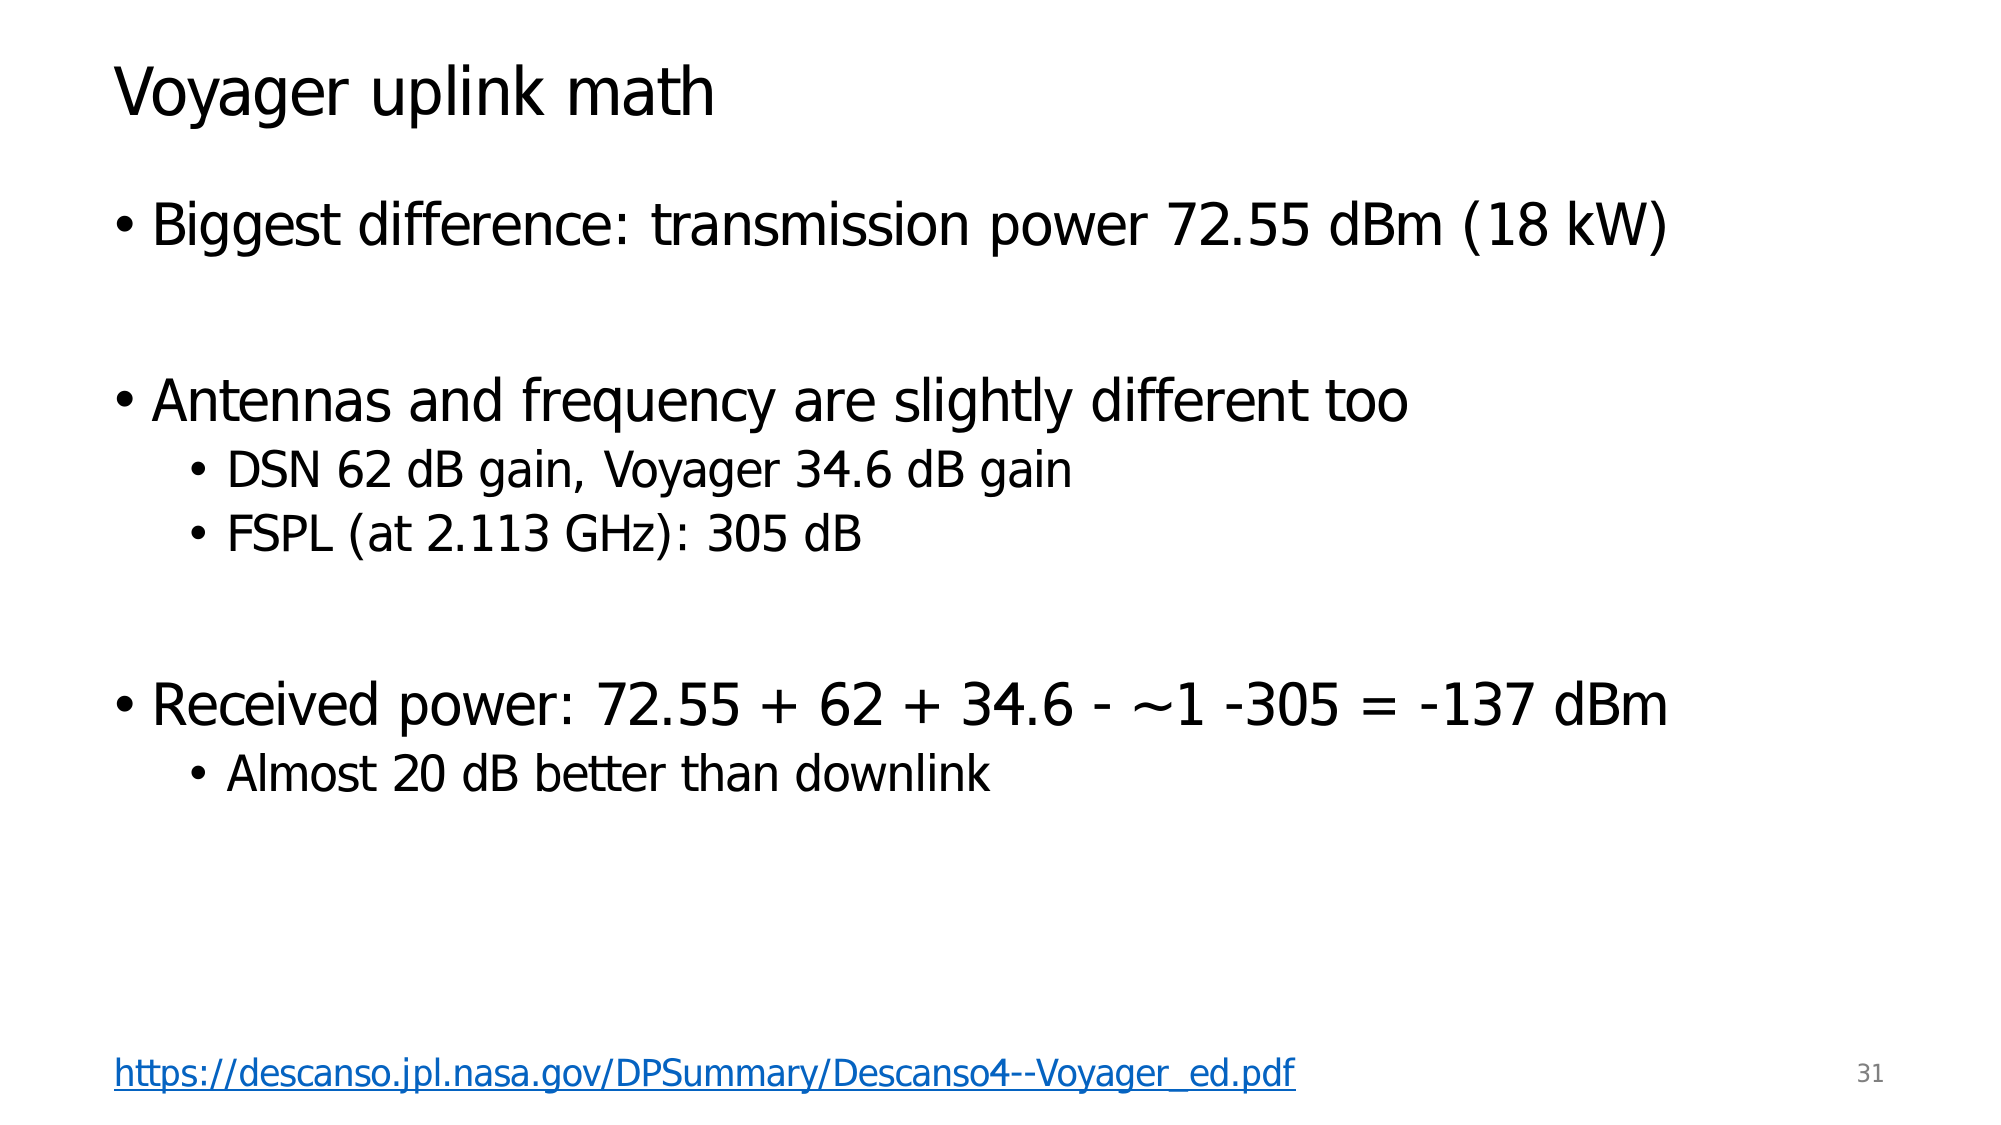

# Voyager uplink math
Biggest difference: transmission power 72.55 dBm (18 kW)

Antennas and frequency are slightly different too
DSN 62 dB gain, Voyager 34.6 dB gain
FSPL (at 2.113 GHz): 305 dB

Received power: 72.55 + 62 + 34.6 - ~1 -305 = -137 dBm
Almost 20 dB better than downlink
https://descanso.jpl.nasa.gov/DPSummary/Descanso4--Voyager_ed.pdf
31